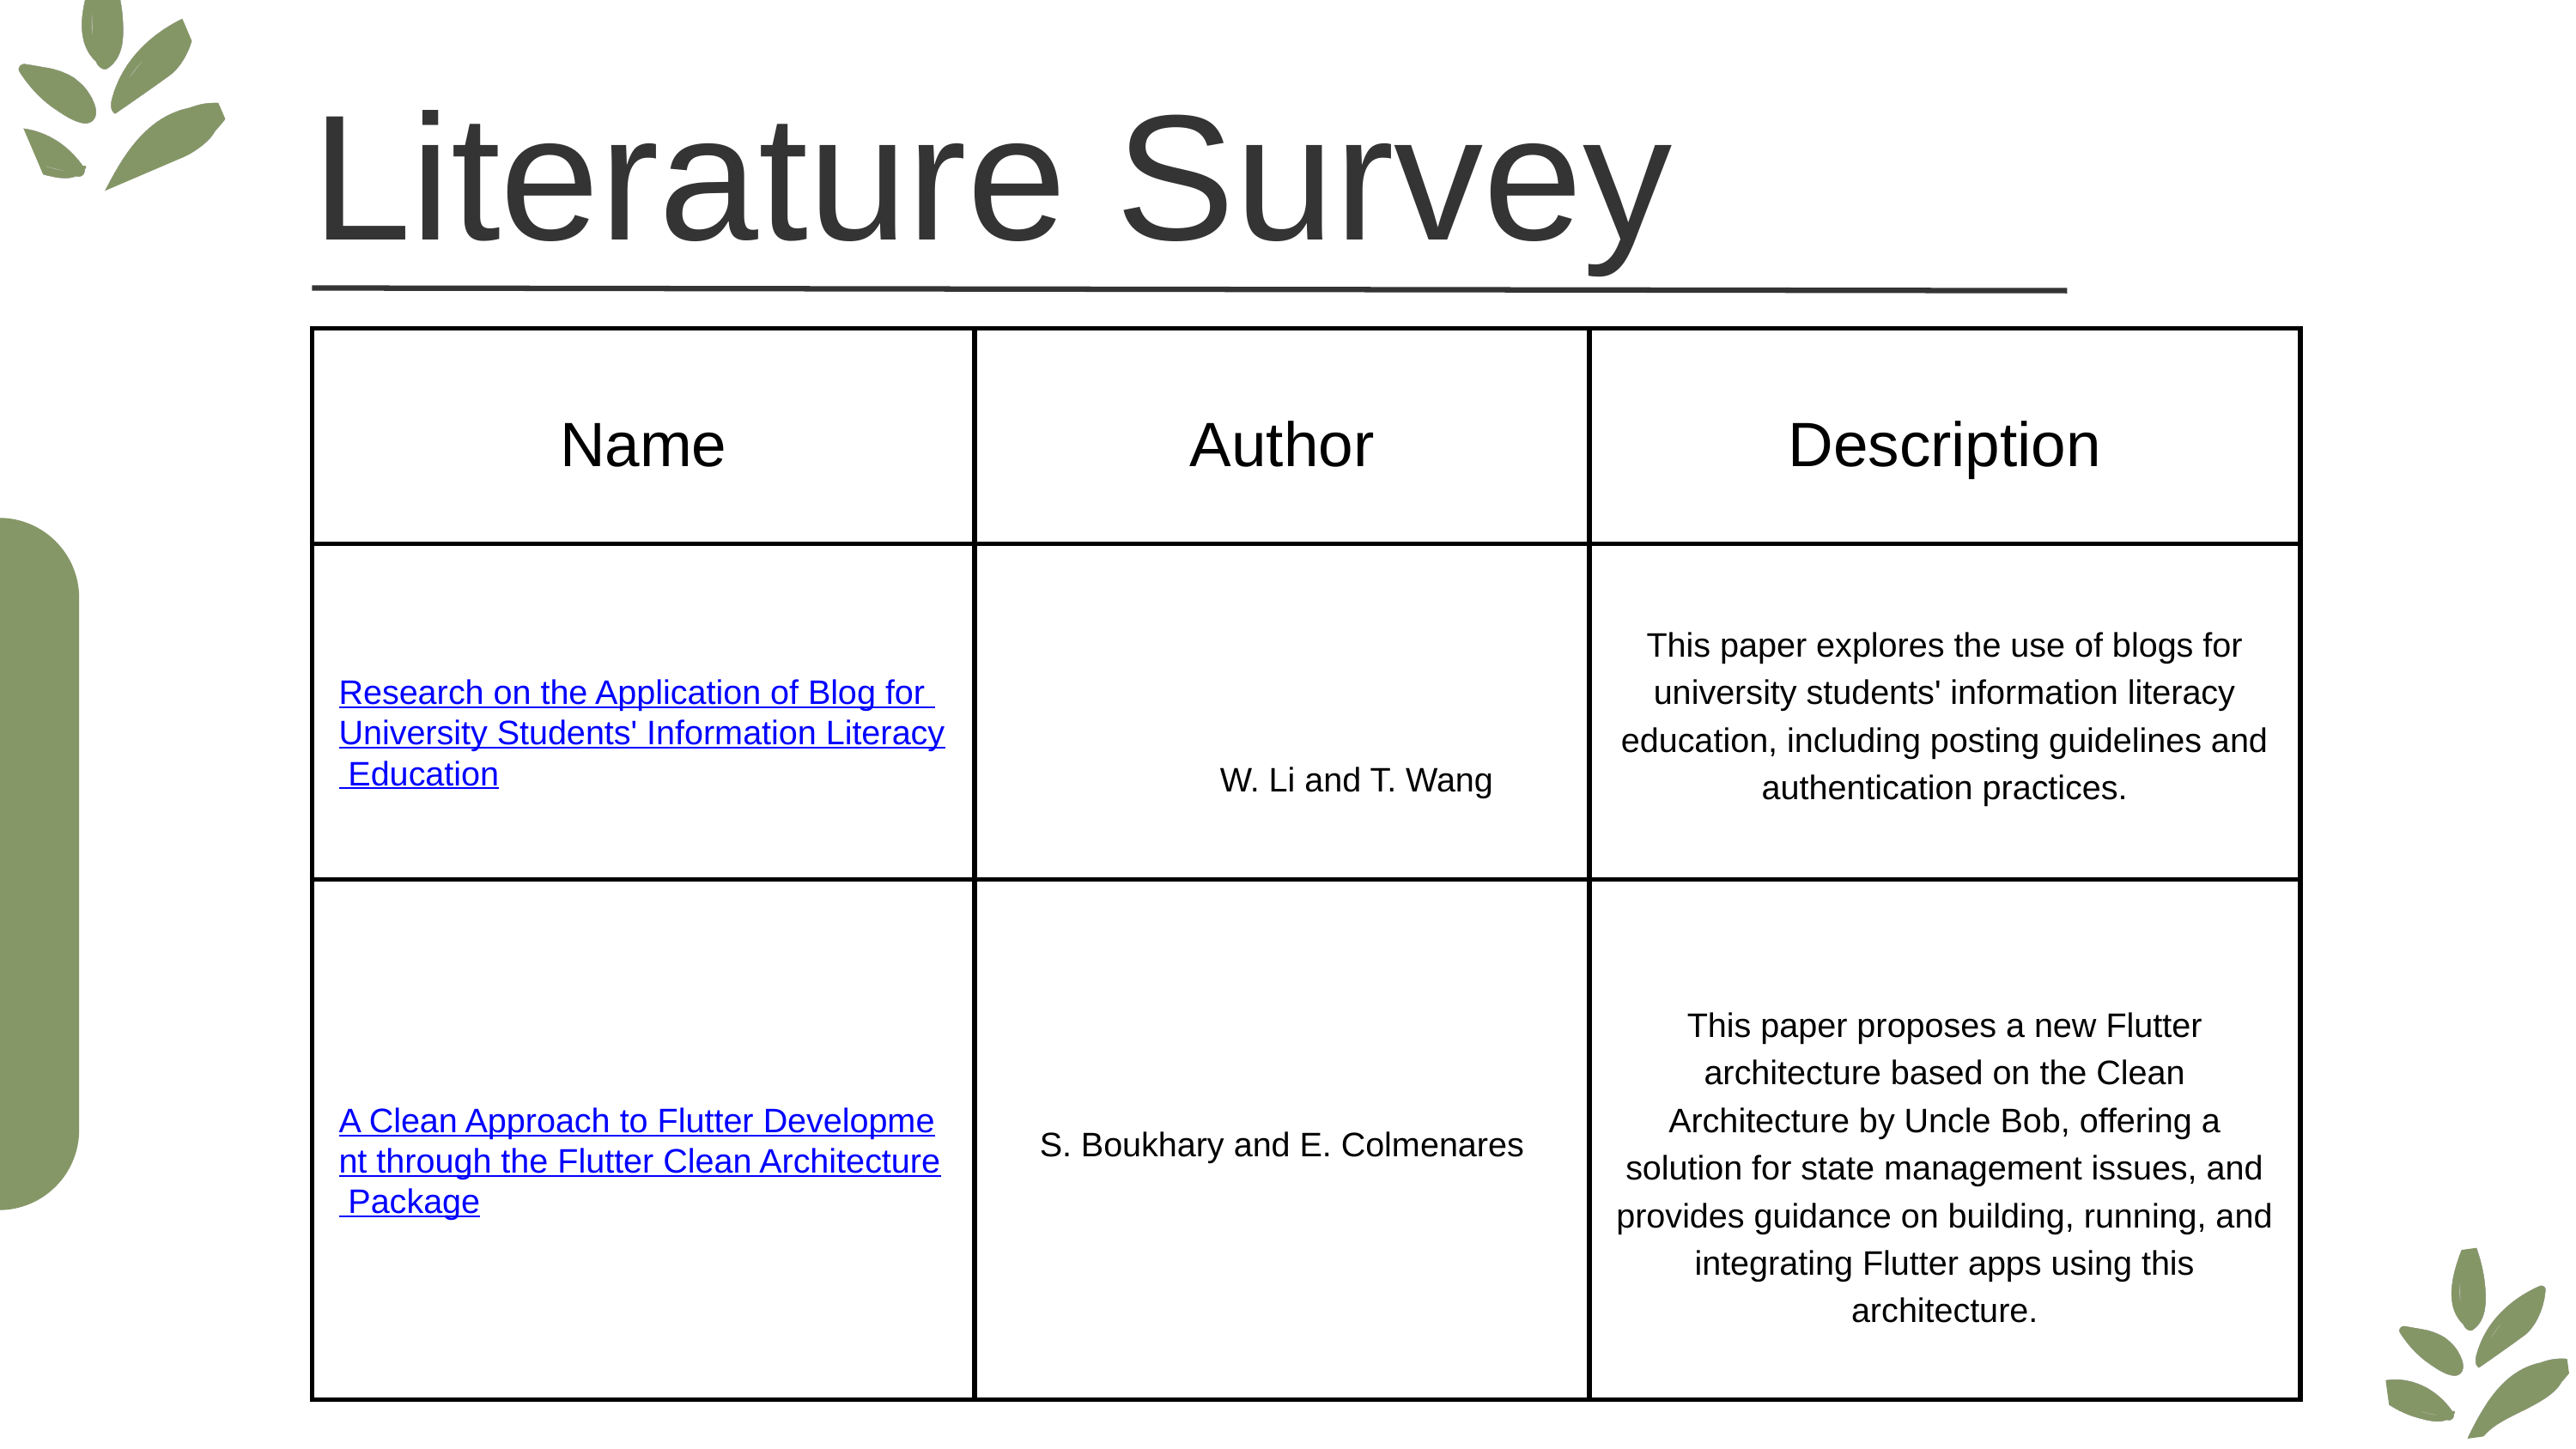

Literature Survey

| Name | Author | Description |
| --- | --- | --- |
| Research on the Application of Blog for University Students' Information Literacy Education |  | This paper explores the use of blogs for university students' information literacy education, including posting guidelines and authentication practices. |
| A Clean Approach to Flutter Development through the Flutter Clean Architecture Package | S. Boukhary and E. Colmenares | This paper proposes a new Flutter architecture based on the Clean Architecture by Uncle Bob, offering a solution for state management issues, and provides guidance on building, running, and integrating Flutter apps using this architecture. |

W. Li and T. Wang